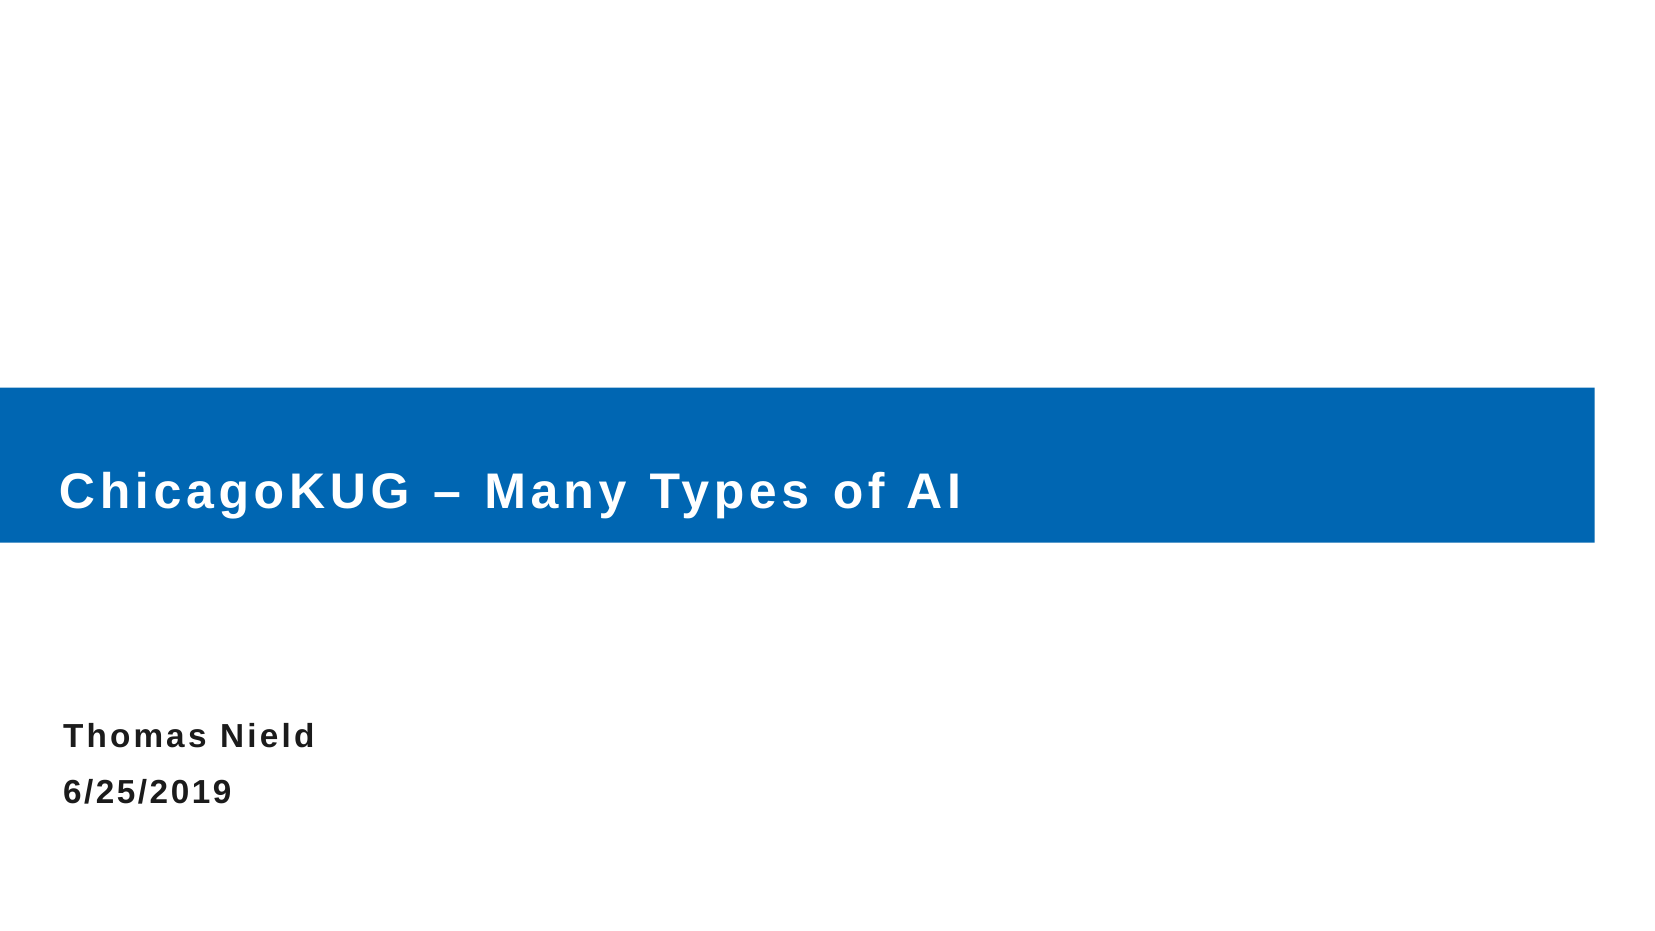

ChicagoKUG – Many Types of AI
Thomas Nield
6/25/2019